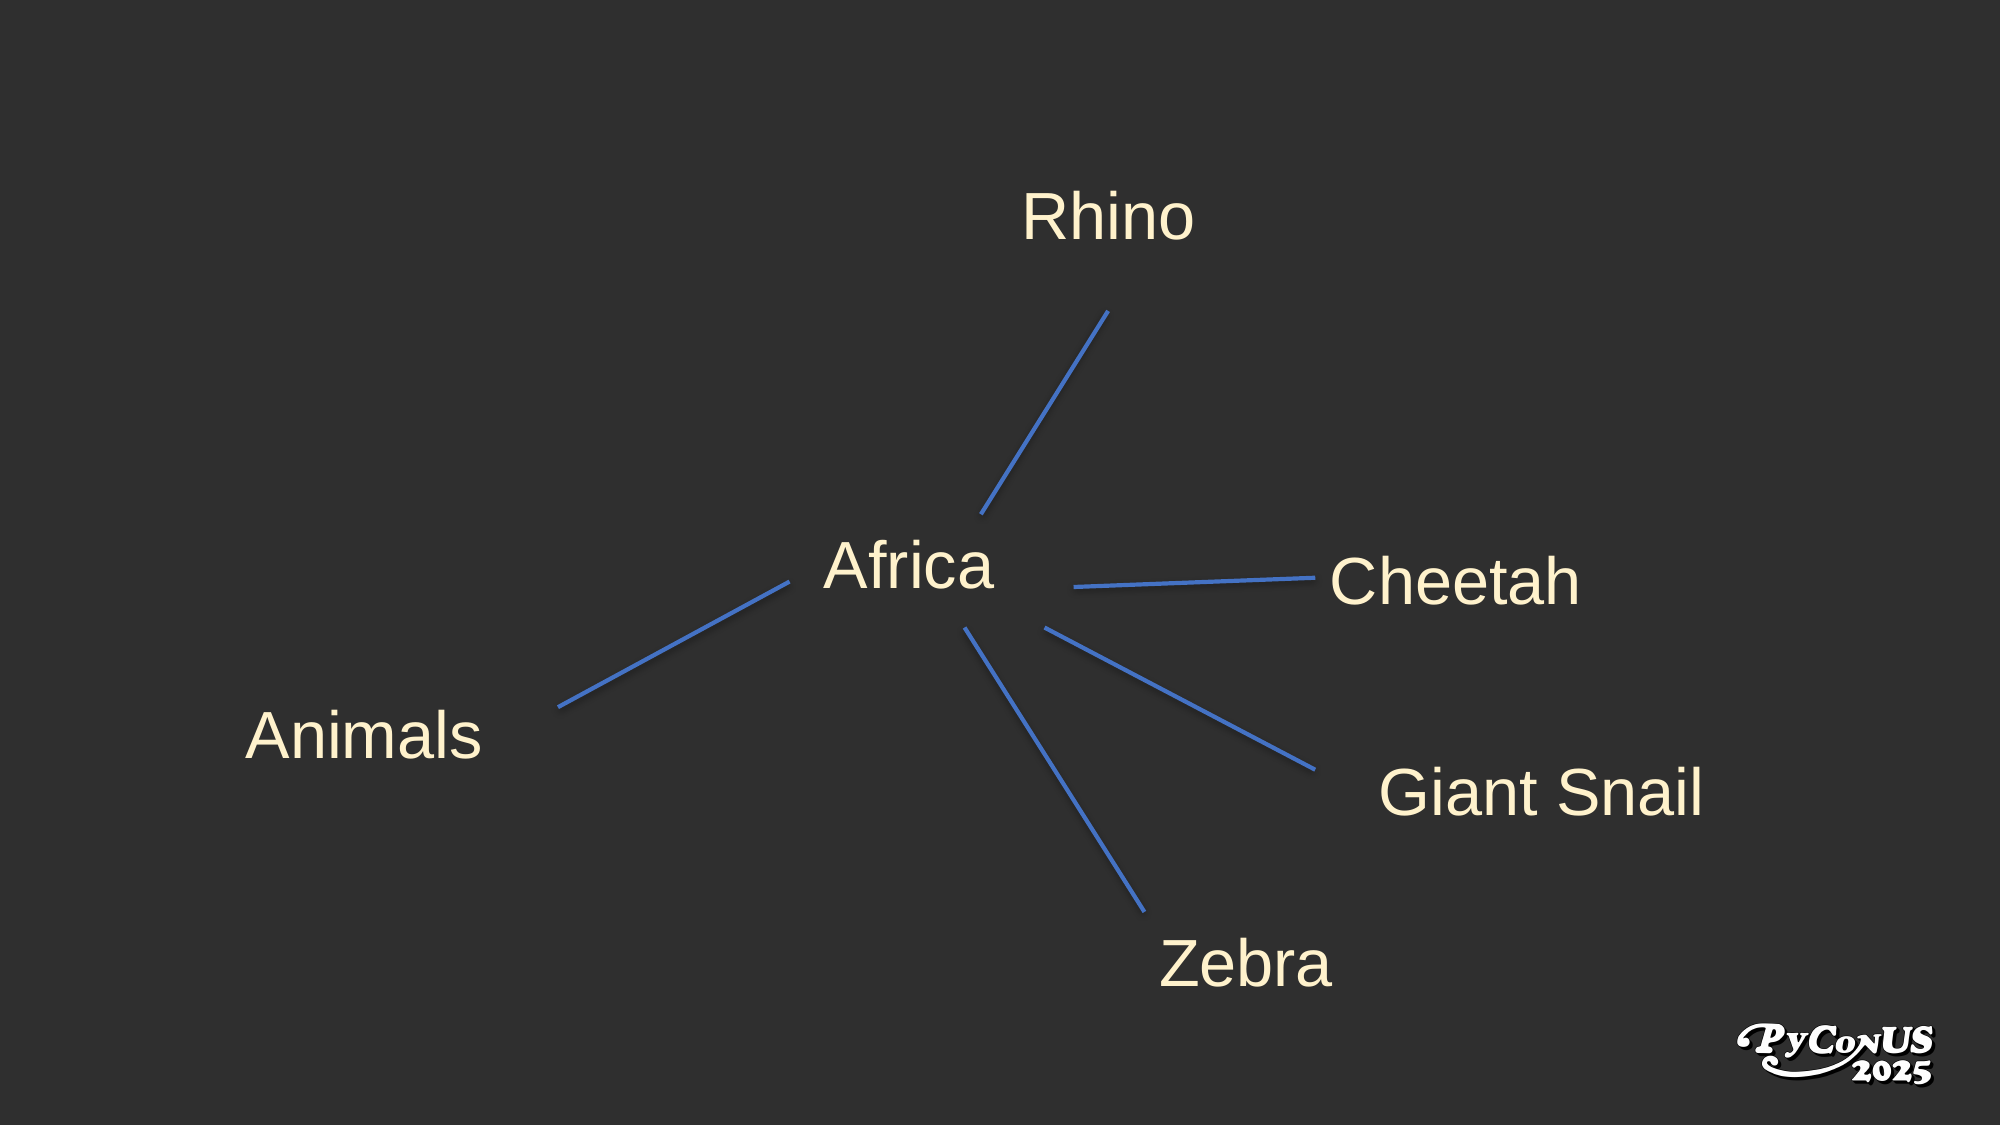

Rhino
Africa
Cheetah
Animals
Giant Snail
Zebra